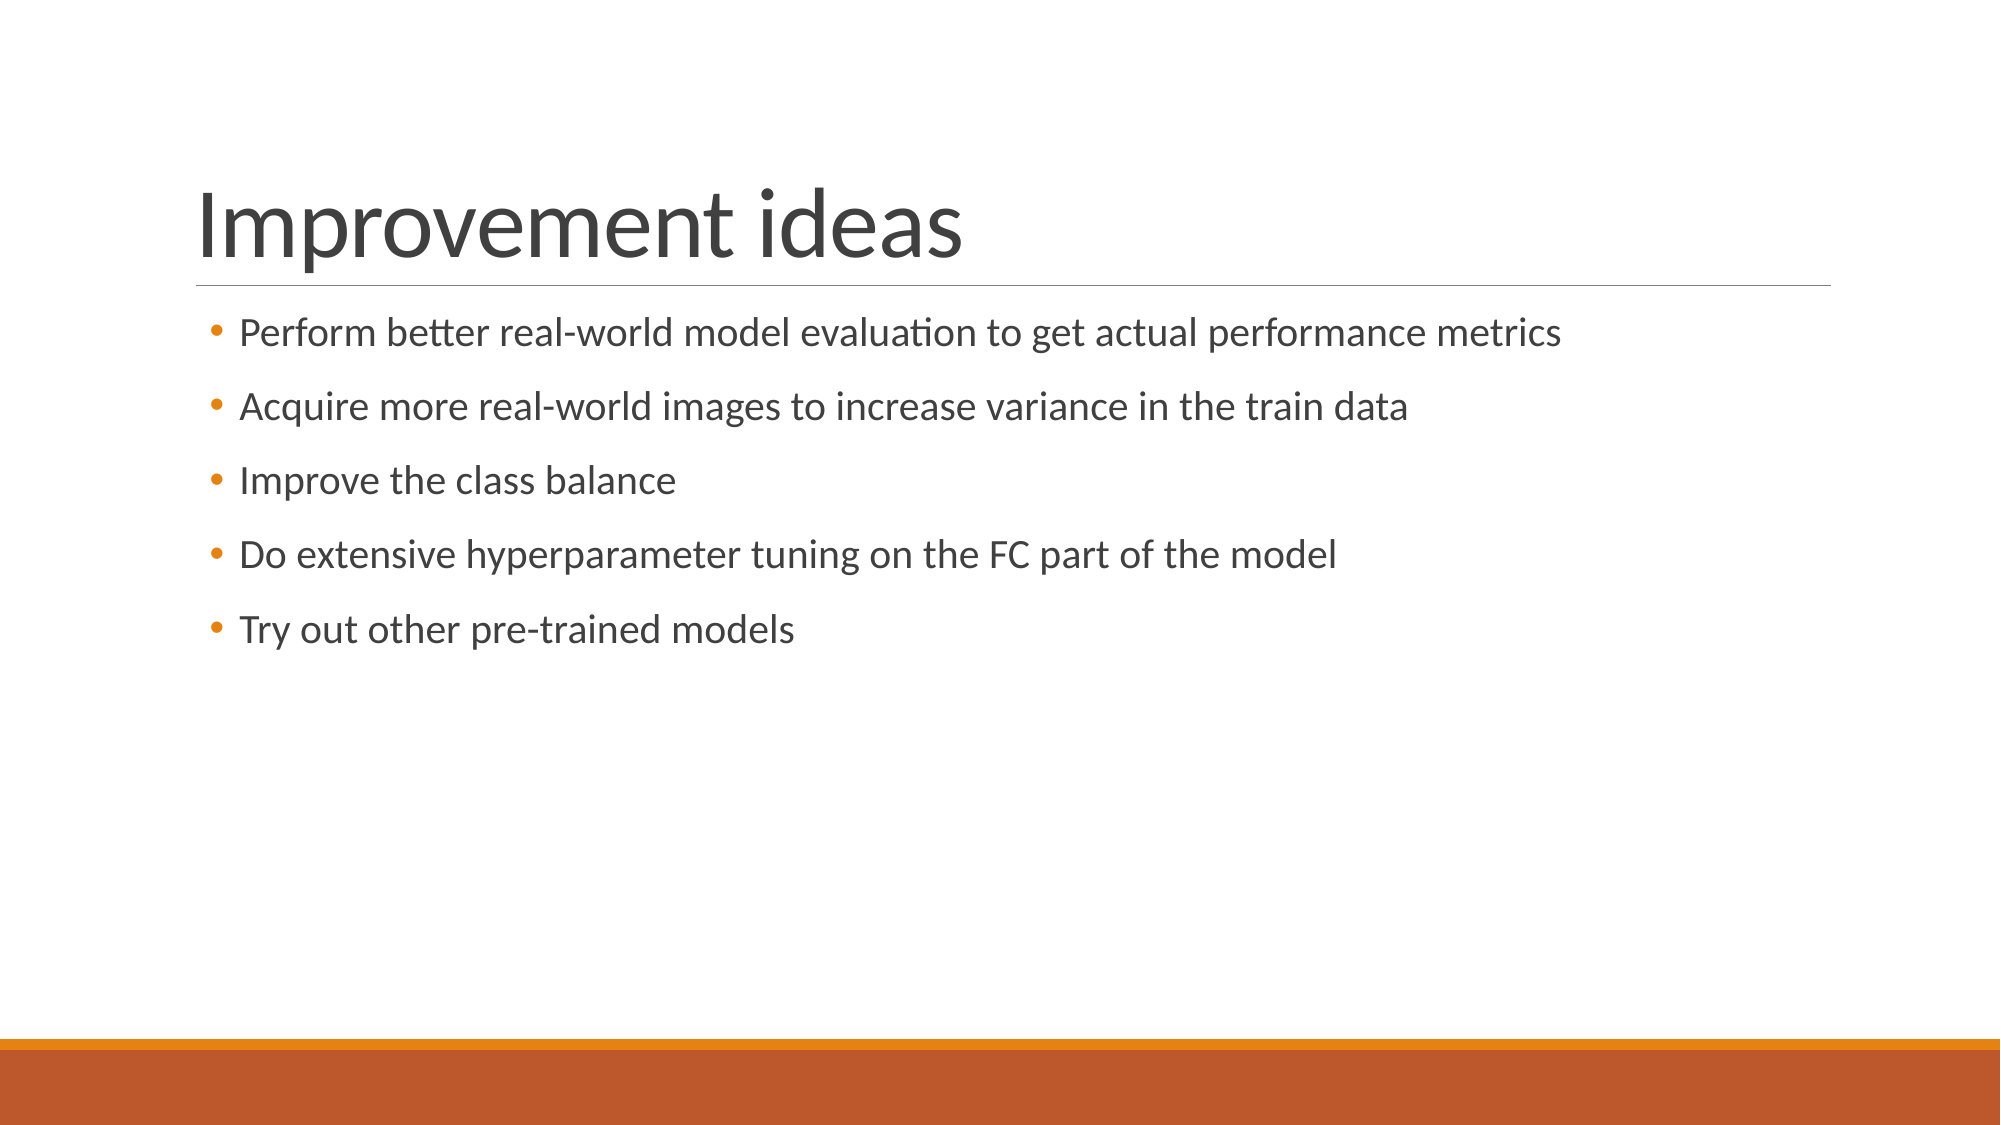

# Improvement ideas
Perform better real-world model evaluation to get actual performance metrics
Acquire more real-world images to increase variance in the train data
Improve the class balance
Do extensive hyperparameter tuning on the FC part of the model
Try out other pre-trained models